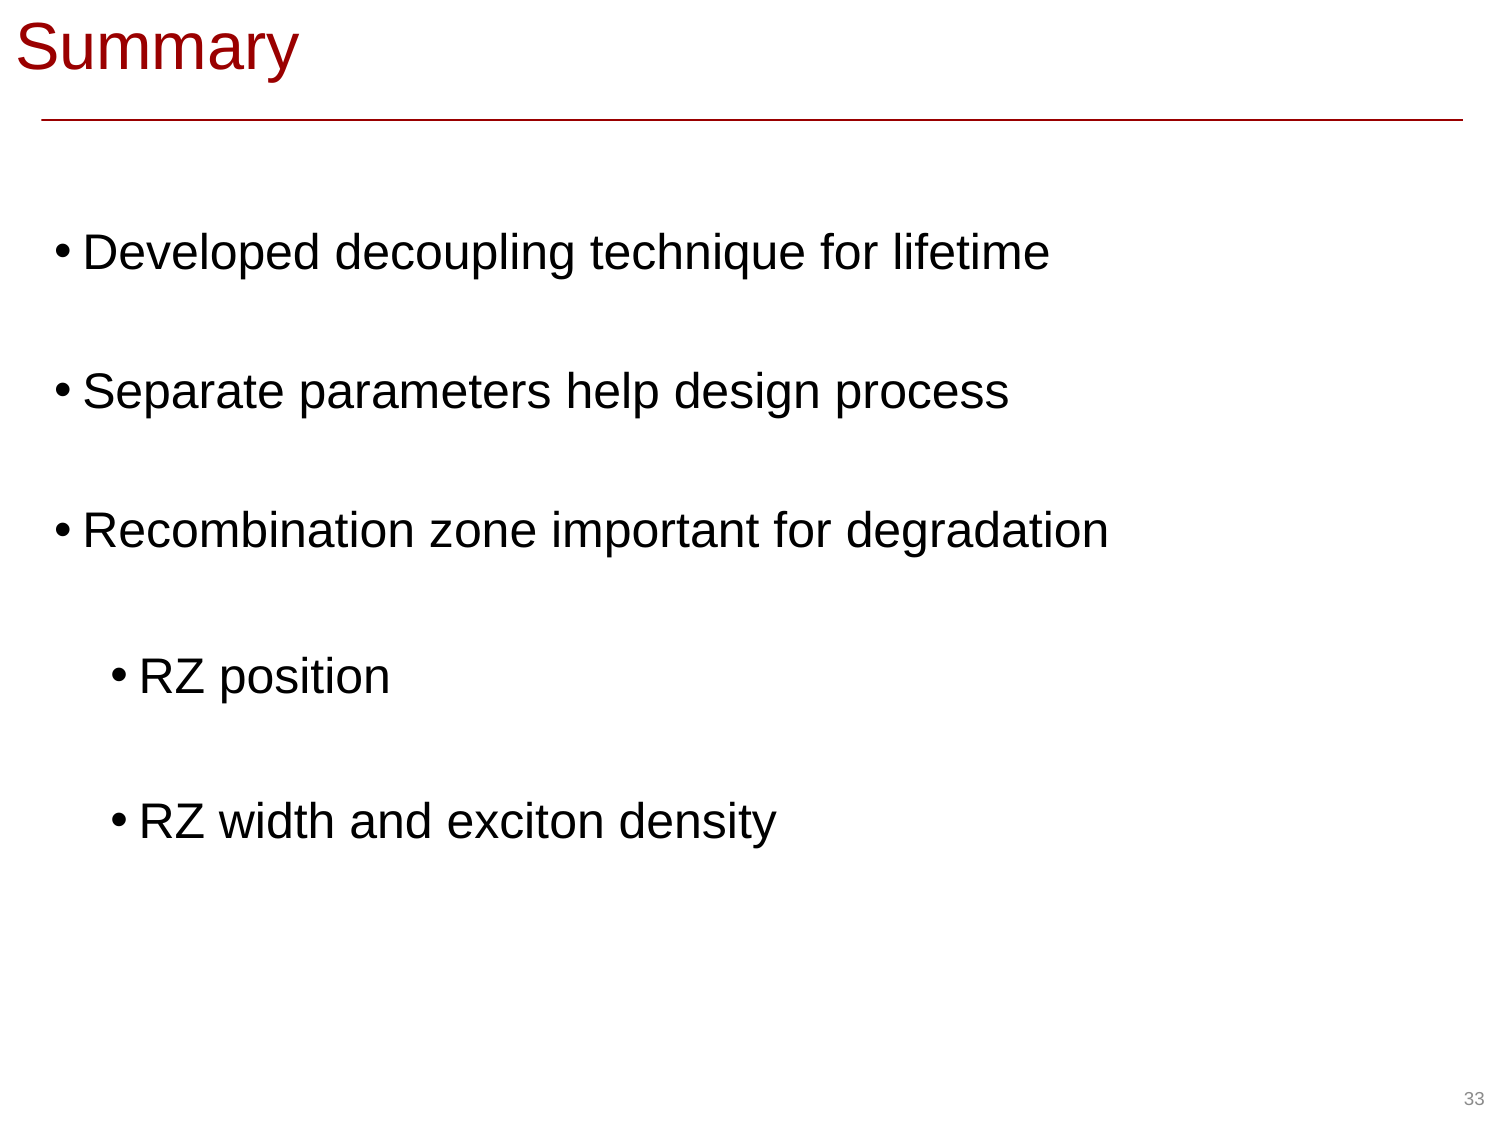

# Summary
Developed decoupling technique for lifetime

Separate parameters help design process

Recombination zone important for degradation

RZ position

RZ width and exciton density
33